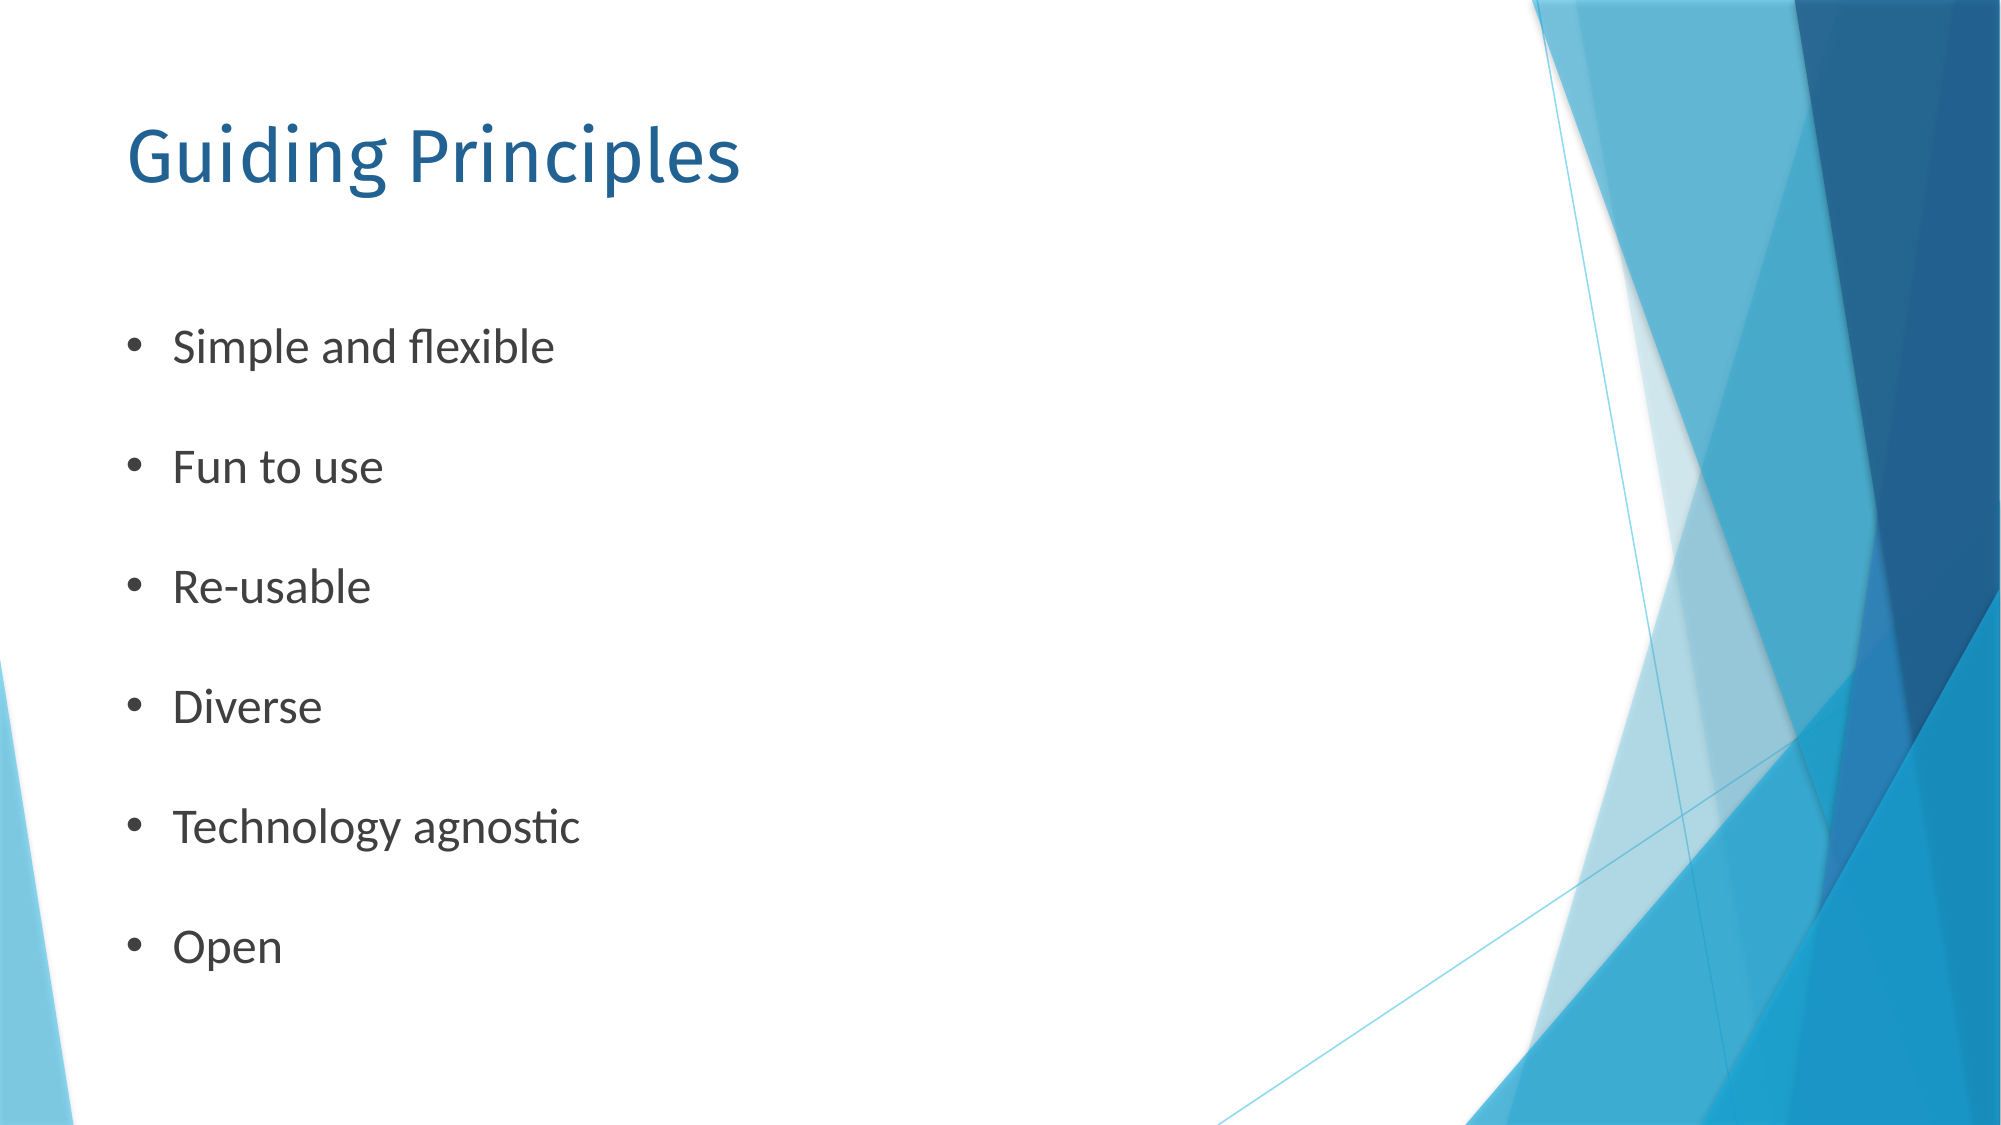

# Guiding Principles
Simple and flexible
Fun to use
Re-usable
Diverse
Technology agnostic
Open